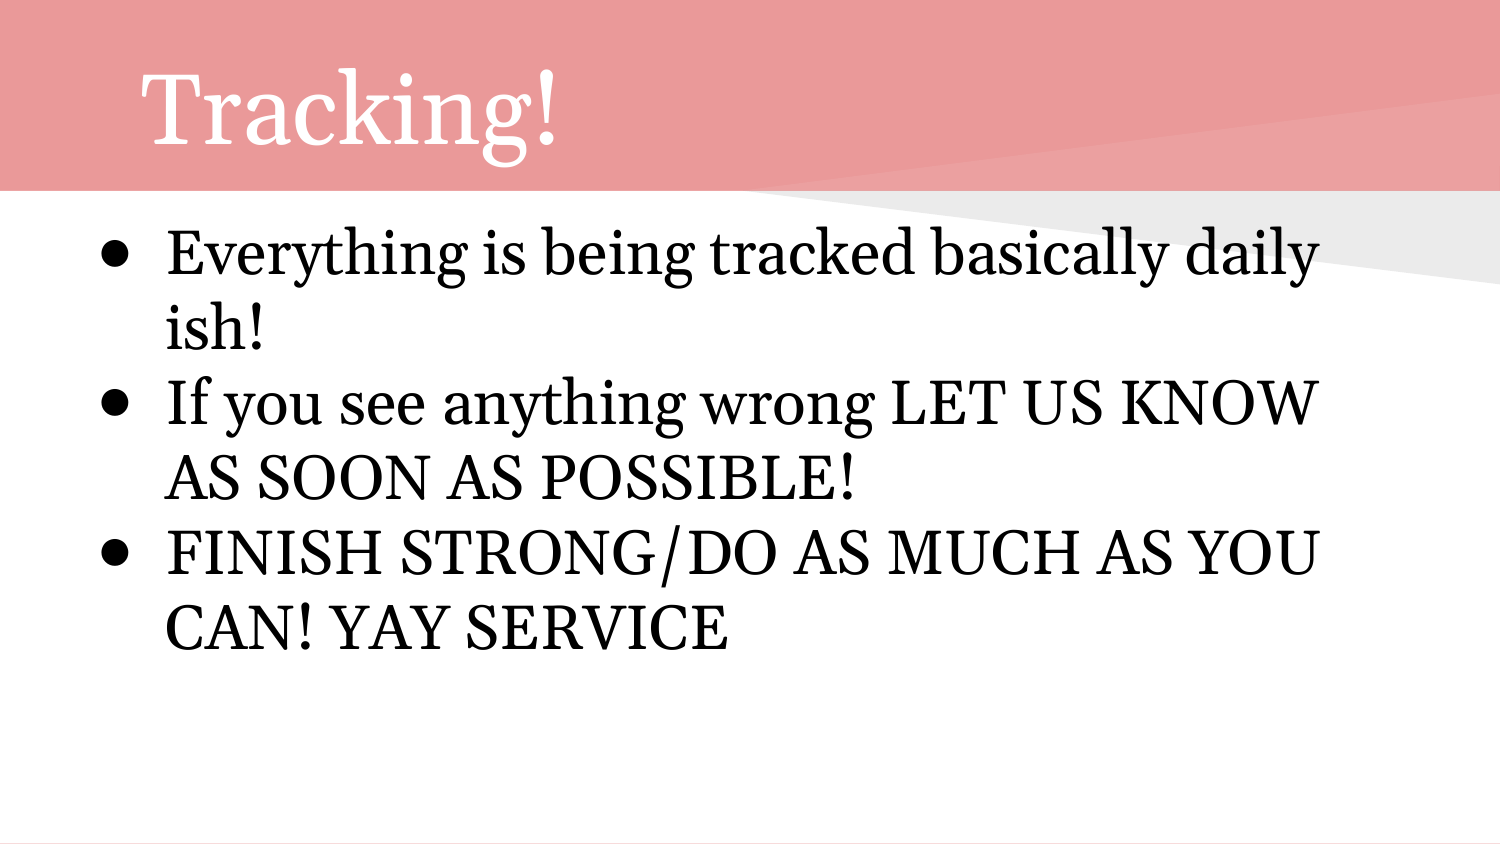

# Tracking!
Everything is being tracked basically daily ish!
If you see anything wrong LET US KNOW AS SOON AS POSSIBLE!
FINISH STRONG/DO AS MUCH AS YOU CAN! YAY SERVICE